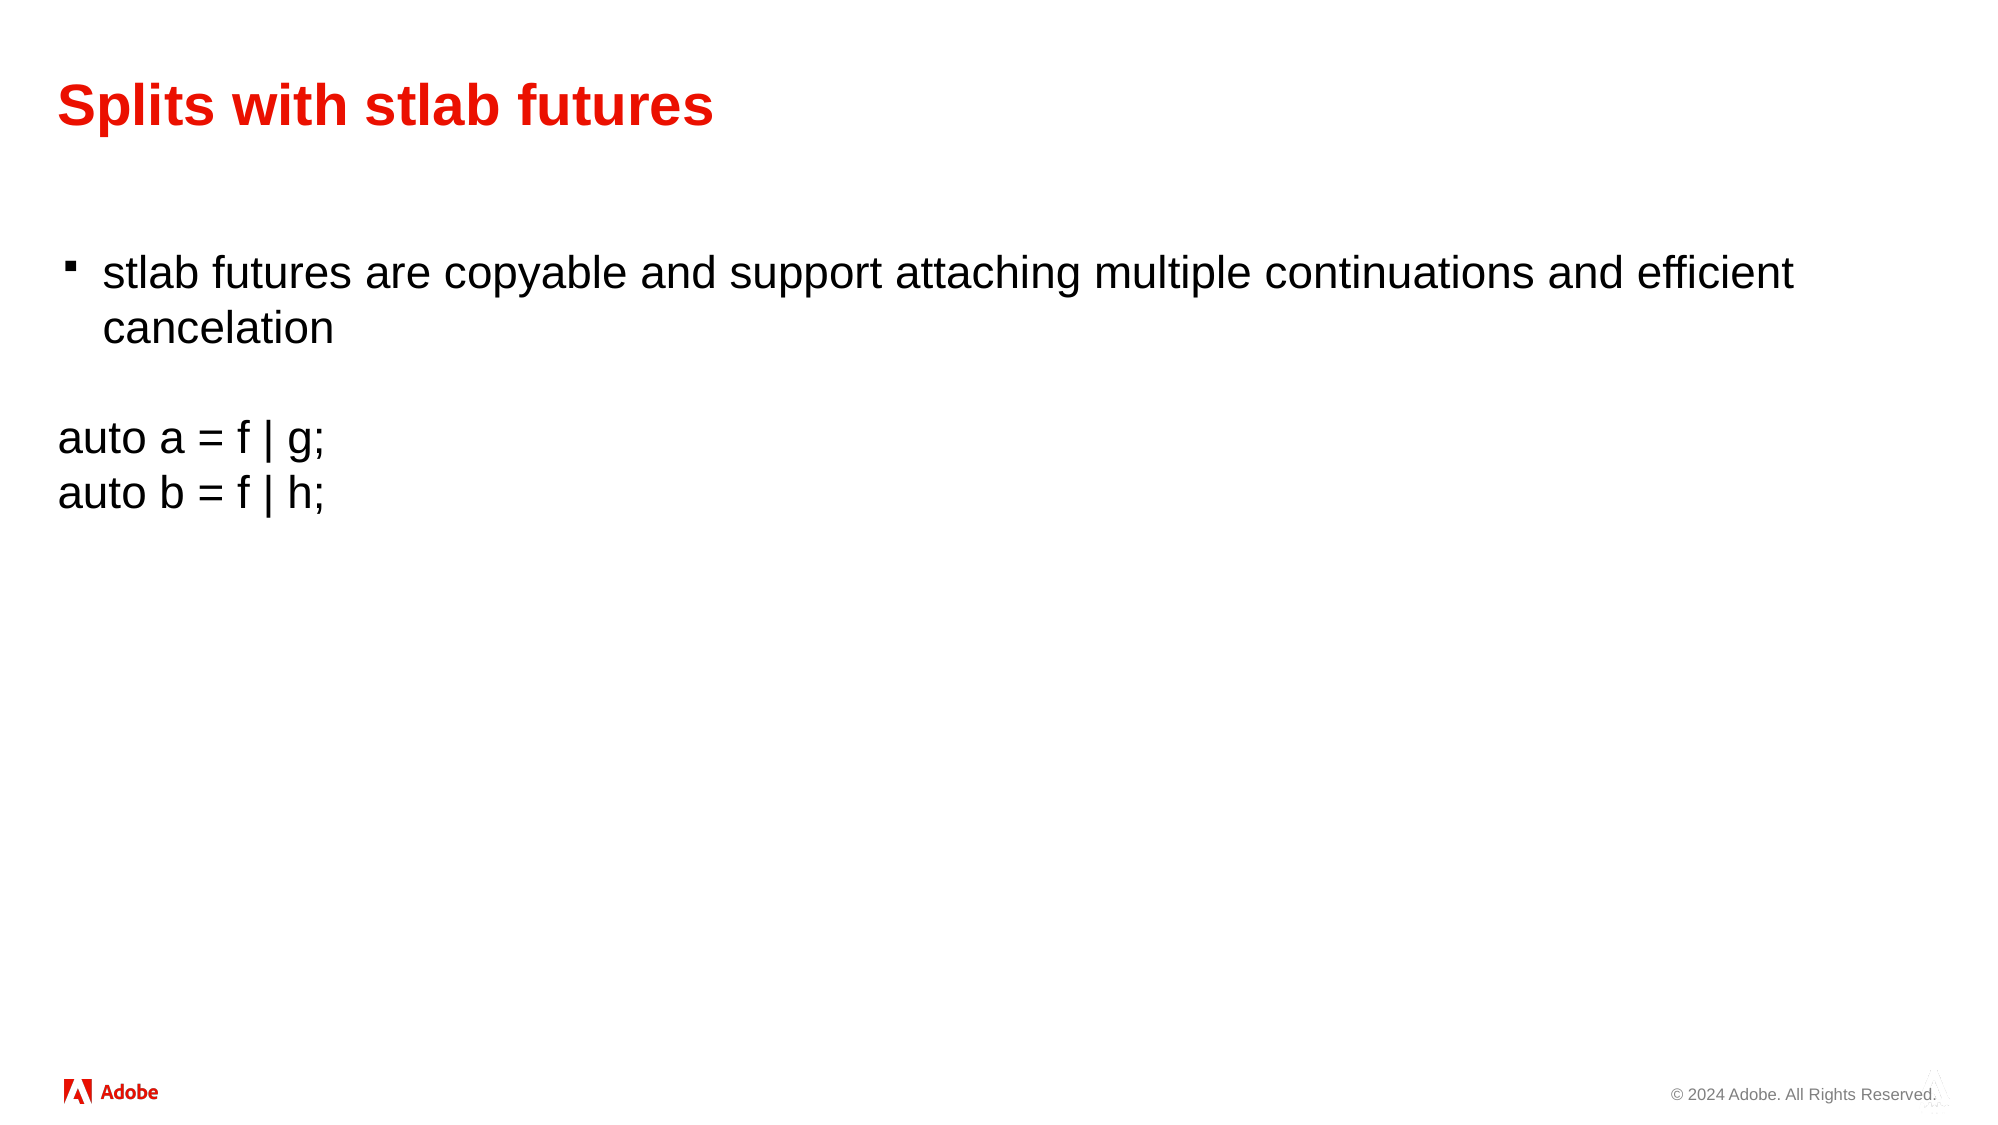

# Splits with stlab futures
stlab futures are copyable and support attaching multiple continuations and efficient cancelation

auto a = f | g;
auto b = f | h;
37